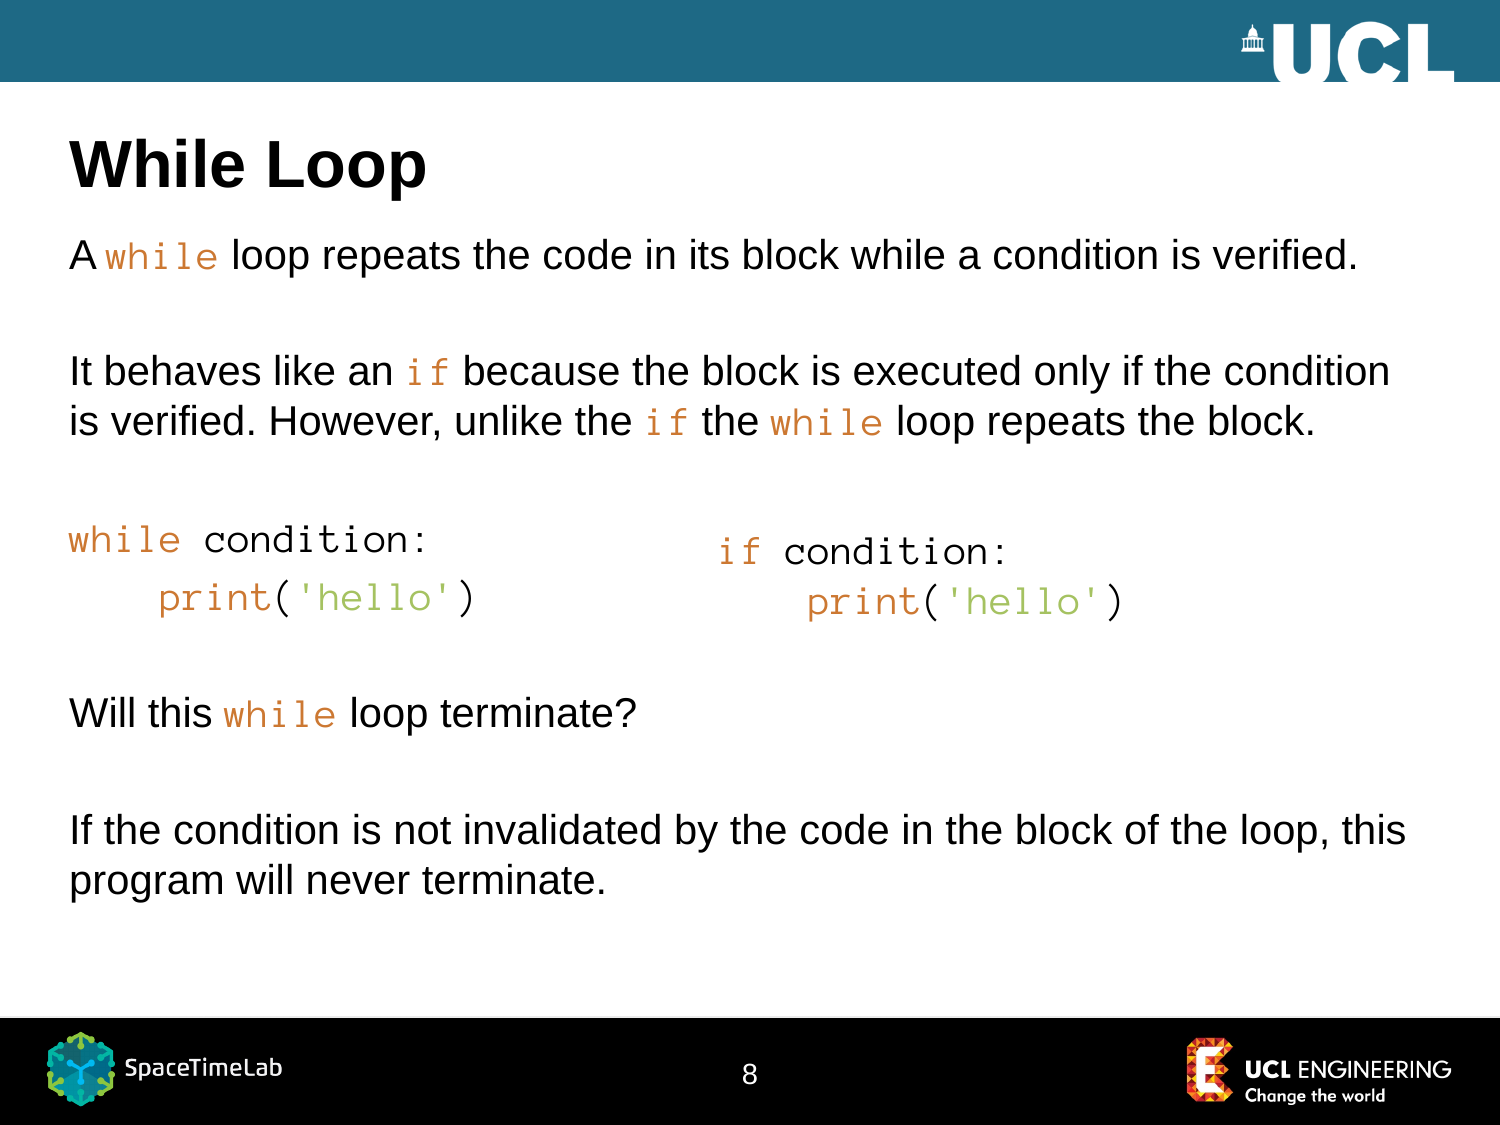

# While Loop
A while loop repeats the code in its block while a condition is verified.

It behaves like an if because the block is executed only if the condition is verified. However, unlike the if the while loop repeats the block.

while condition:
    print('hello')

Will this while loop terminate?

If the condition is not invalidated by the code in the block of the loop, this program will never terminate.
if condition:
    print('hello')
9